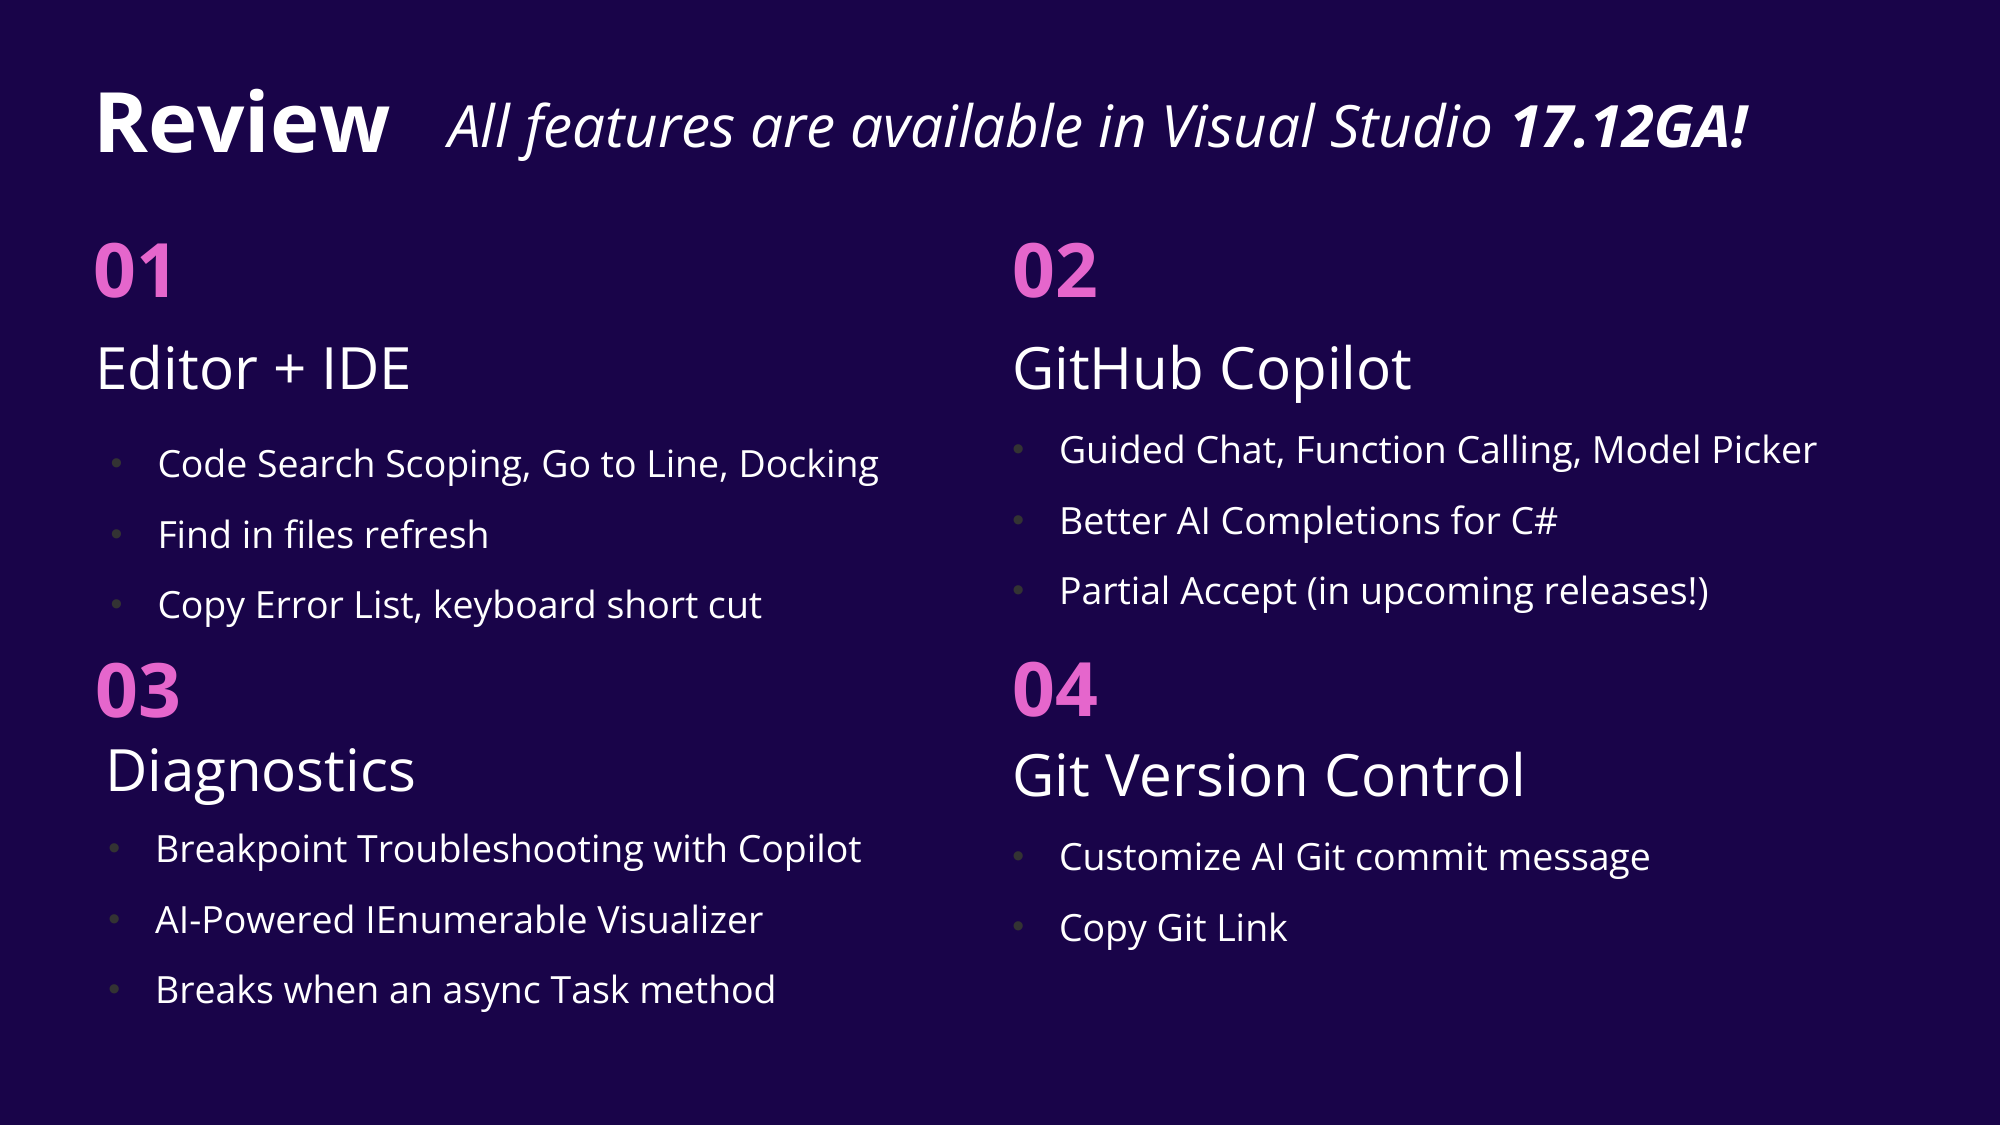

# Review
All features are available in Visual Studio 17.12GA!
01
02
Editor + IDE
GitHub Copilot
Guided Chat, Function Calling, Model Picker
Better AI Completions for C#
Partial Accept (in upcoming releases!)

Code Search Scoping, Go to Line, Docking
Find in files refresh
Copy Error List, keyboard short cut
04
03
Diagnostics
Git Version Control
Customize AI Git commit message
Copy Git Link
Breakpoint Troubleshooting with Copilot
AI-Powered IEnumerable Visualizer
Breaks when an async Task method